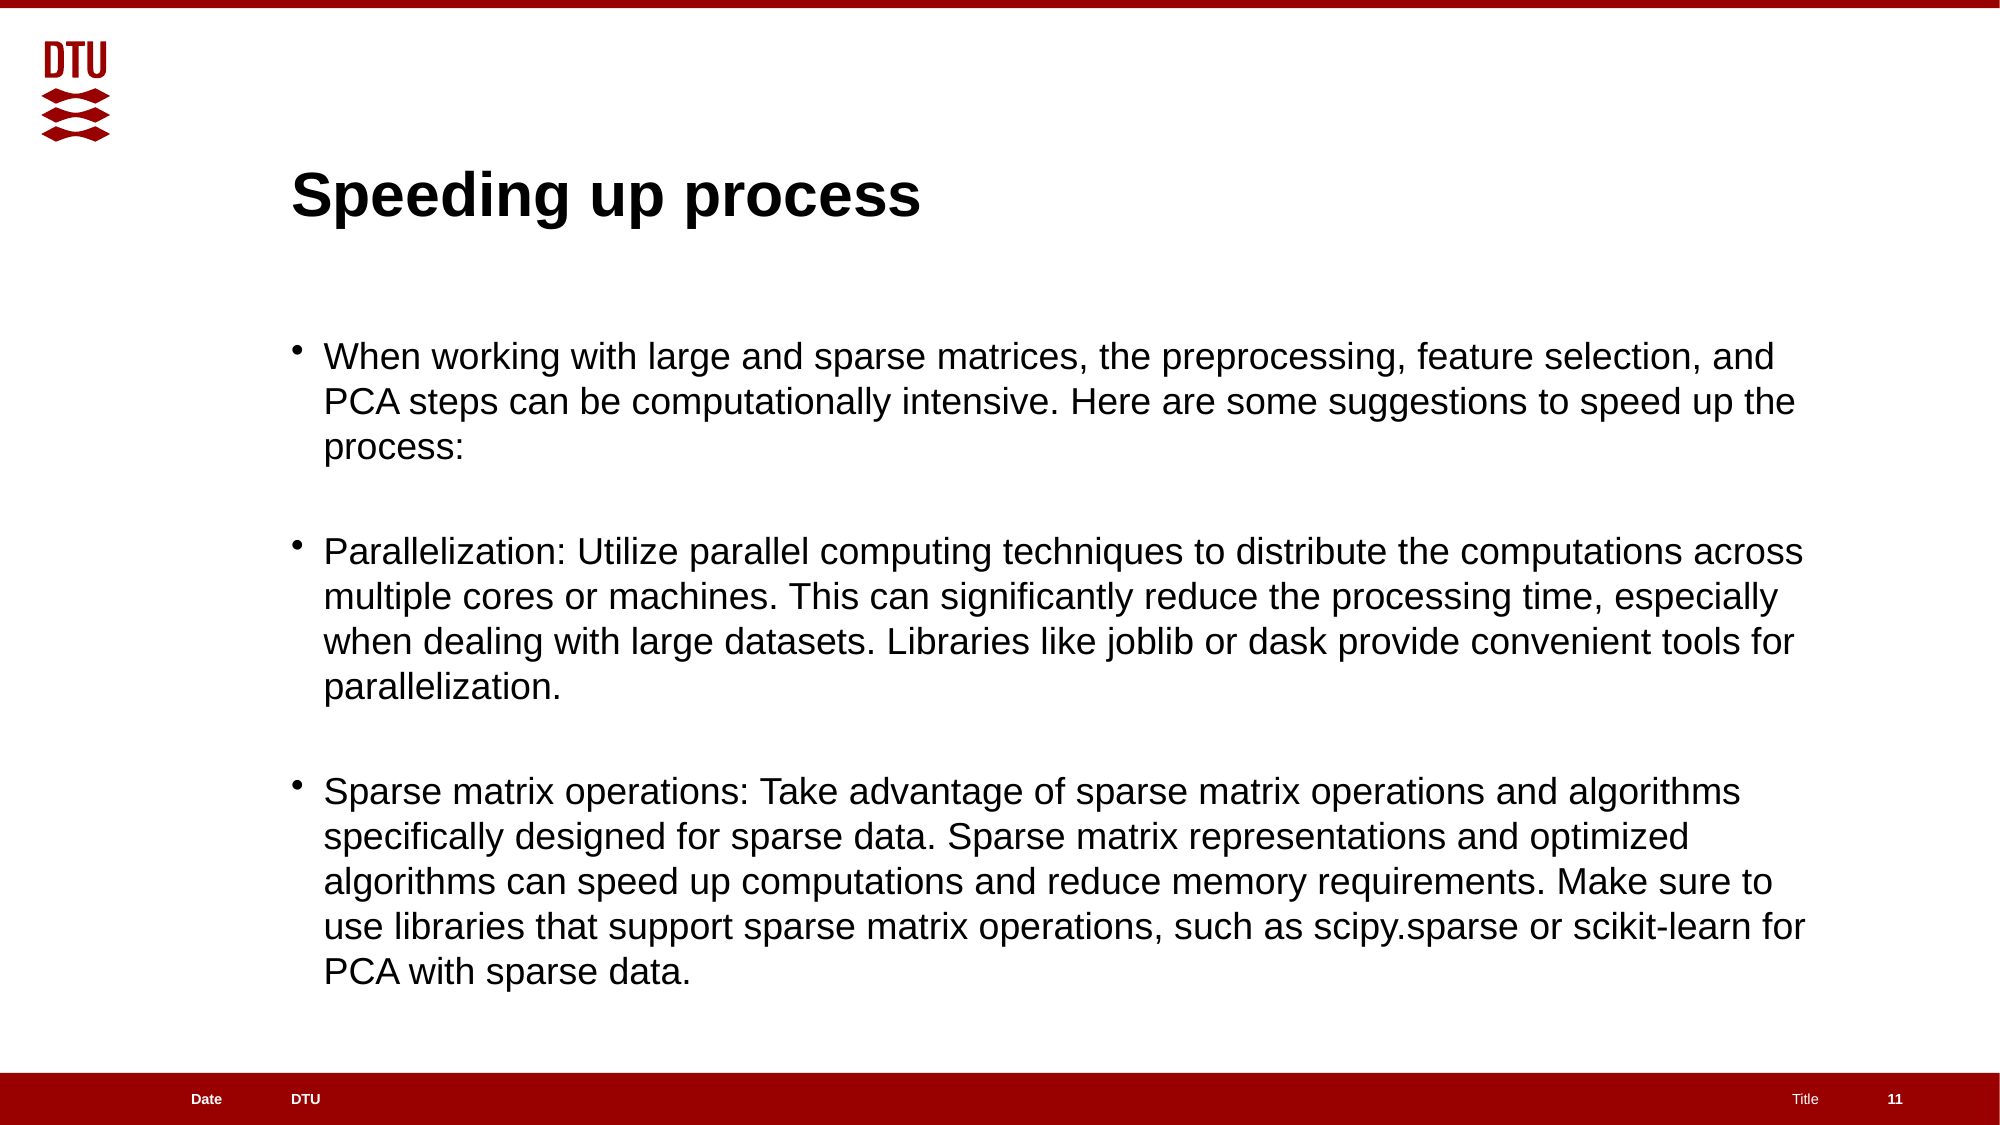

# Speeding up process

When working with large and sparse matrices, the preprocessing, feature selection, and PCA steps can be computationally intensive. Here are some suggestions to speed up the process:

Parallelization: Utilize parallel computing techniques to distribute the computations across multiple cores or machines. This can significantly reduce the processing time, especially when dealing with large datasets. Libraries like joblib or dask provide convenient tools for parallelization.

Sparse matrix operations: Take advantage of sparse matrix operations and algorithms specifically designed for sparse data. Sparse matrix representations and optimized algorithms can speed up computations and reduce memory requirements. Make sure to use libraries that support sparse matrix operations, such as scipy.sparse or scikit-learn for PCA with sparse data.

11